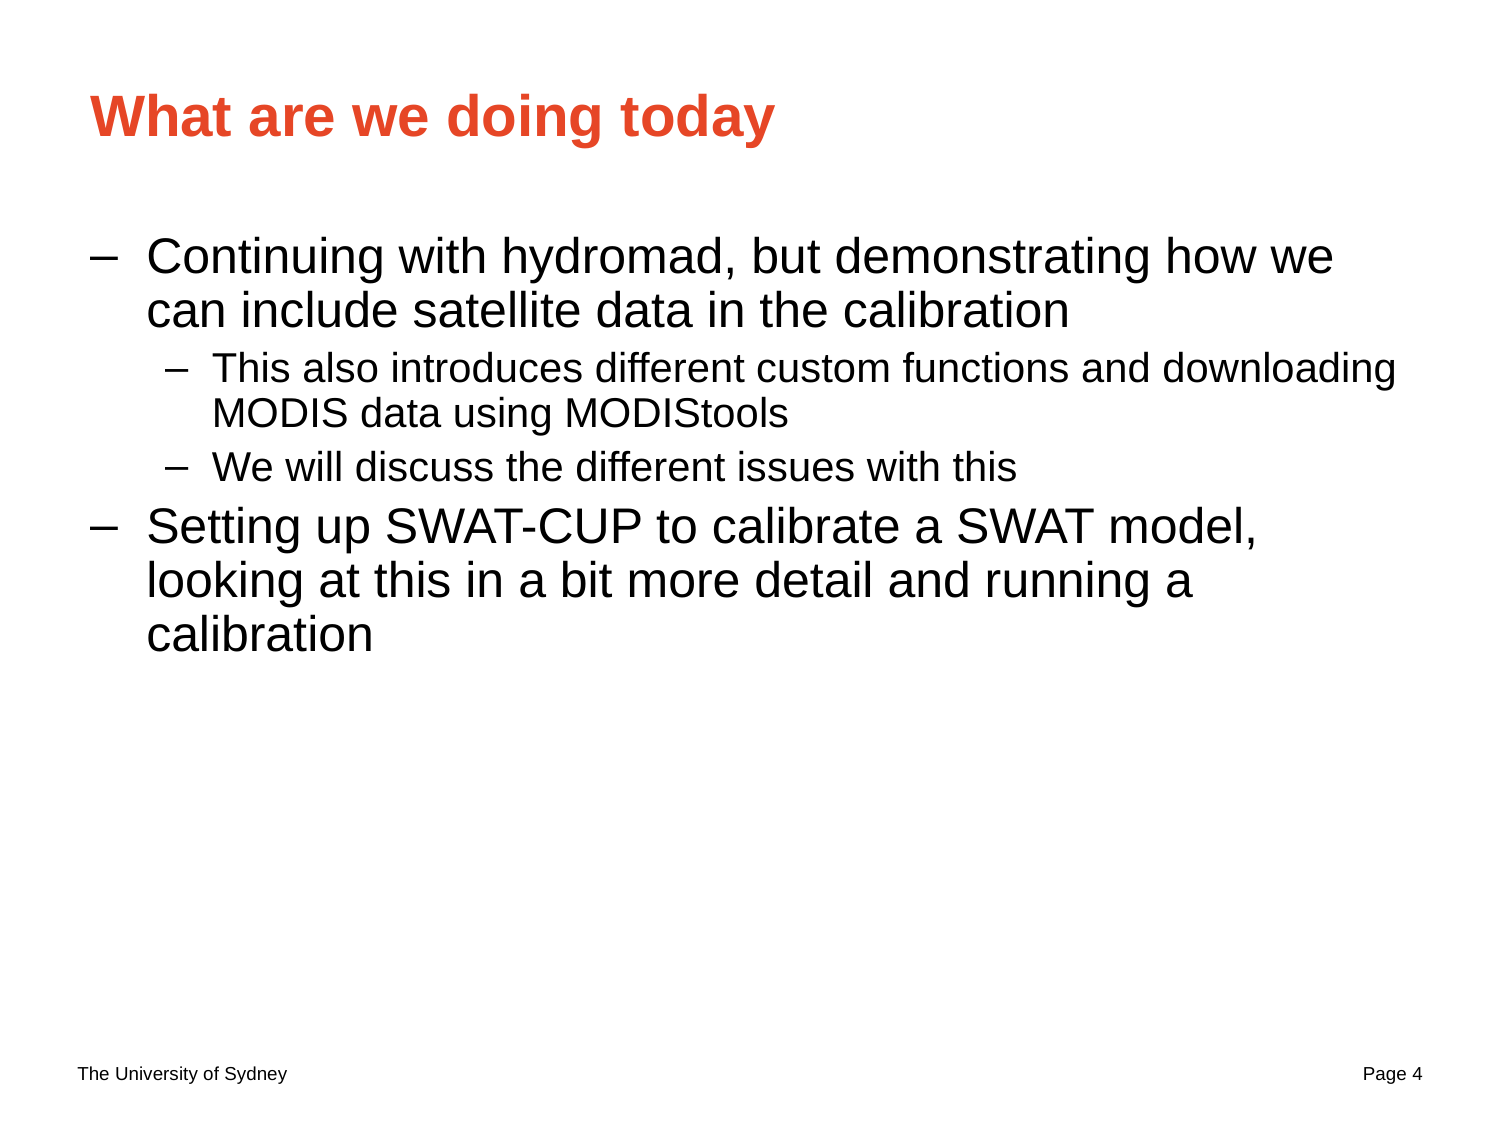

# What are we doing today
Continuing with hydromad, but demonstrating how we can include satellite data in the calibration
This also introduces different custom functions and downloading MODIS data using MODIStools
We will discuss the different issues with this
Setting up SWAT-CUP to calibrate a SWAT model, looking at this in a bit more detail and running a calibration